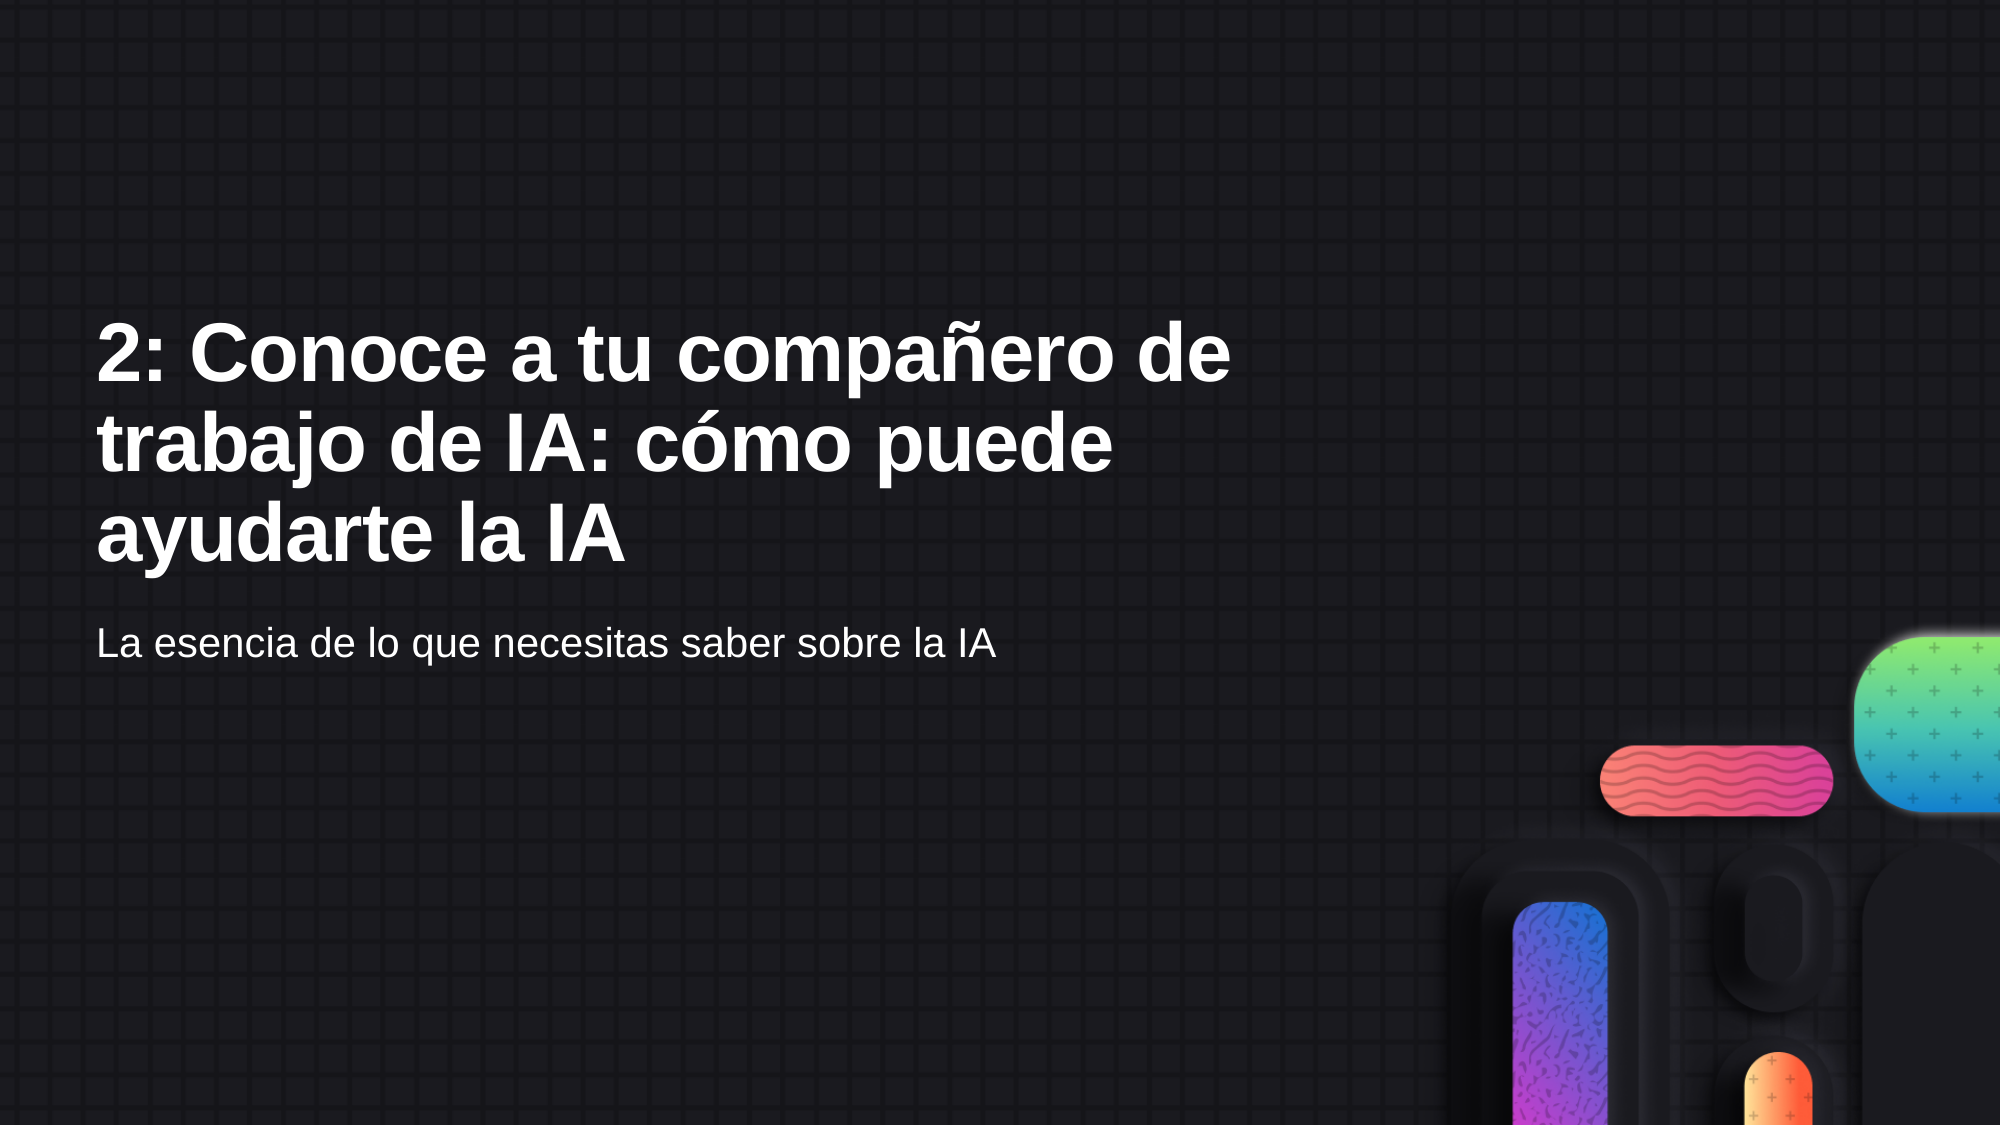

# 2: Conoce a tu compañero de trabajo de IA: cómo puede ayudarte la IA
La esencia de lo que necesitas saber sobre la IA